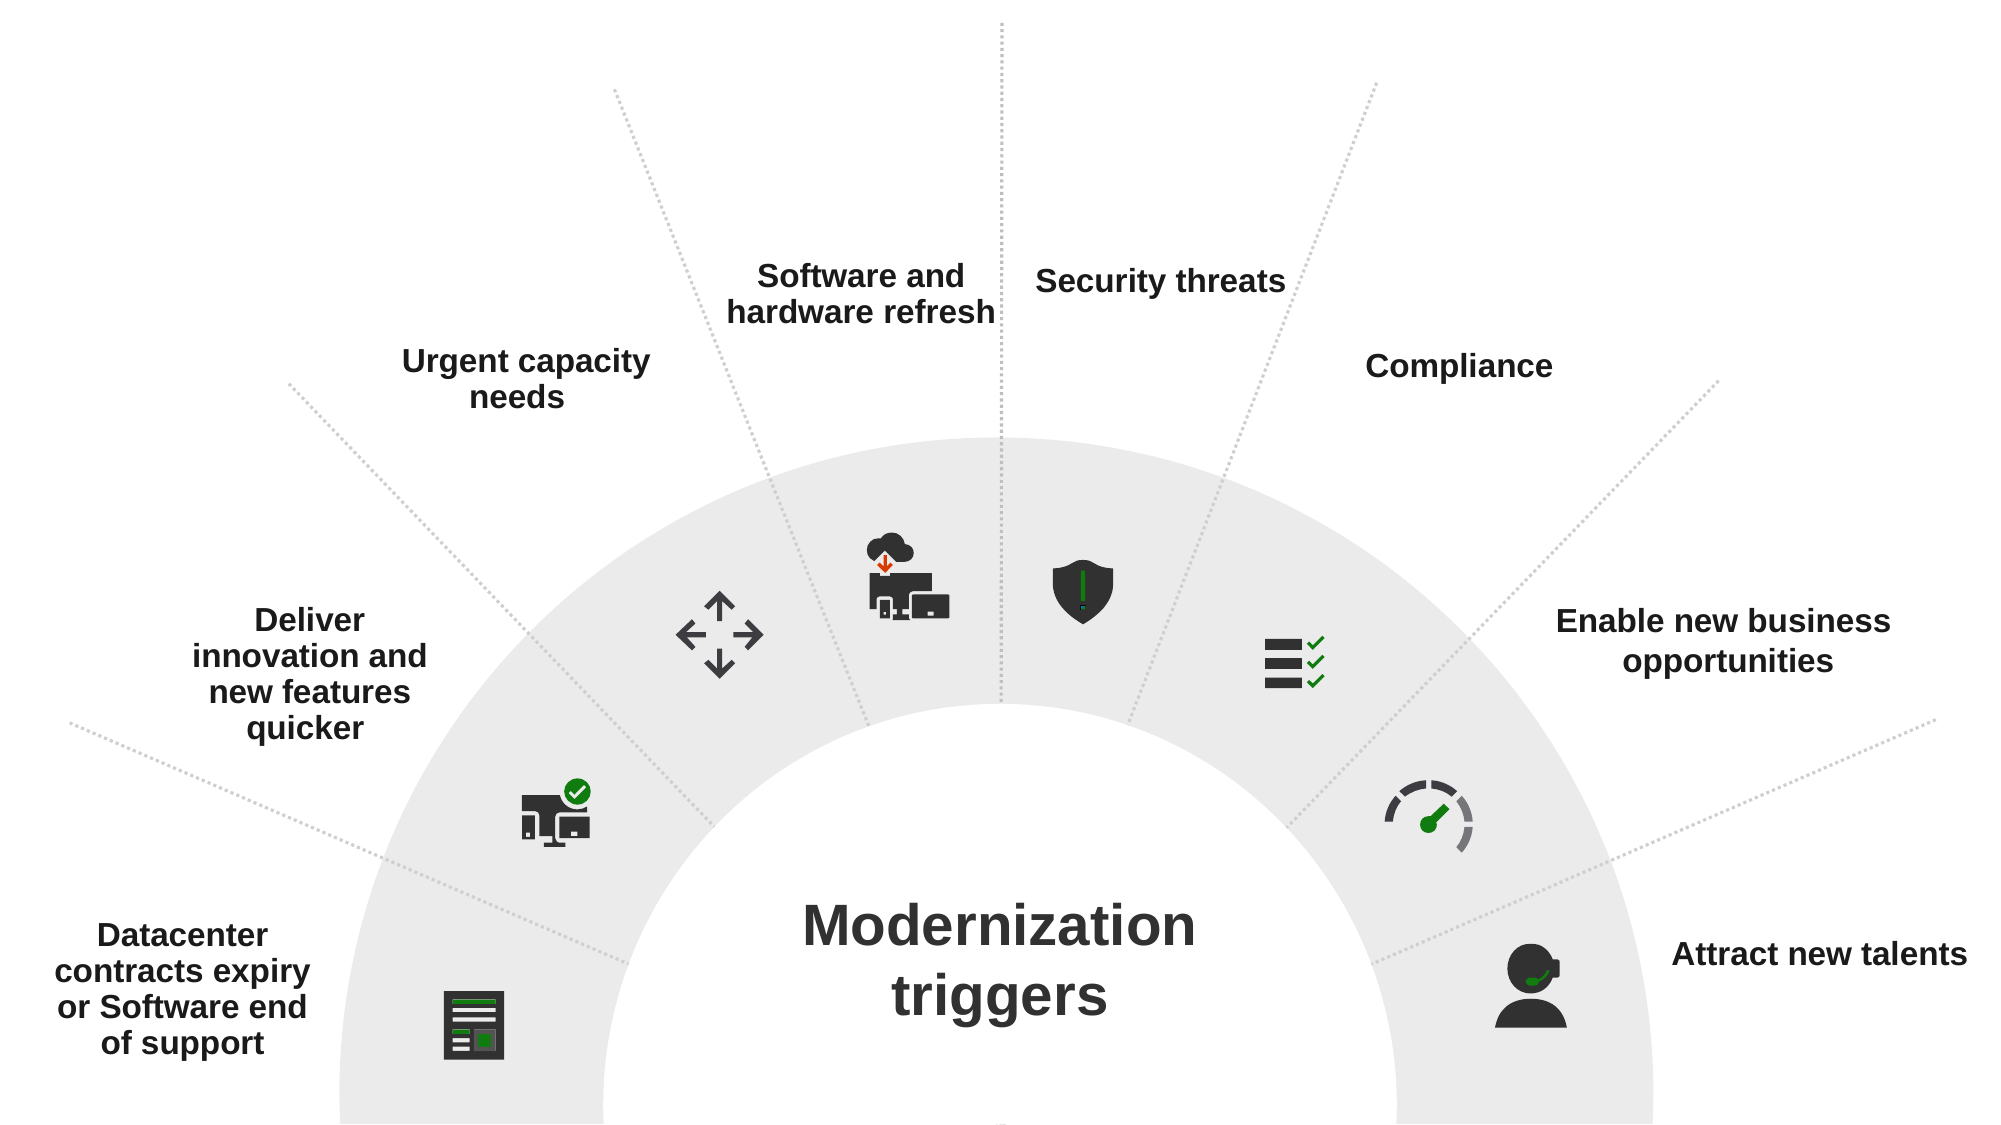

Software and hardware refresh

Security threats

Compliance

Urgent capacity needs

Enable new business  opportunities

Deliver innovation and new features quicker

Attract new talents

Modernization triggers
Datacenter contracts expiry or Software end of support